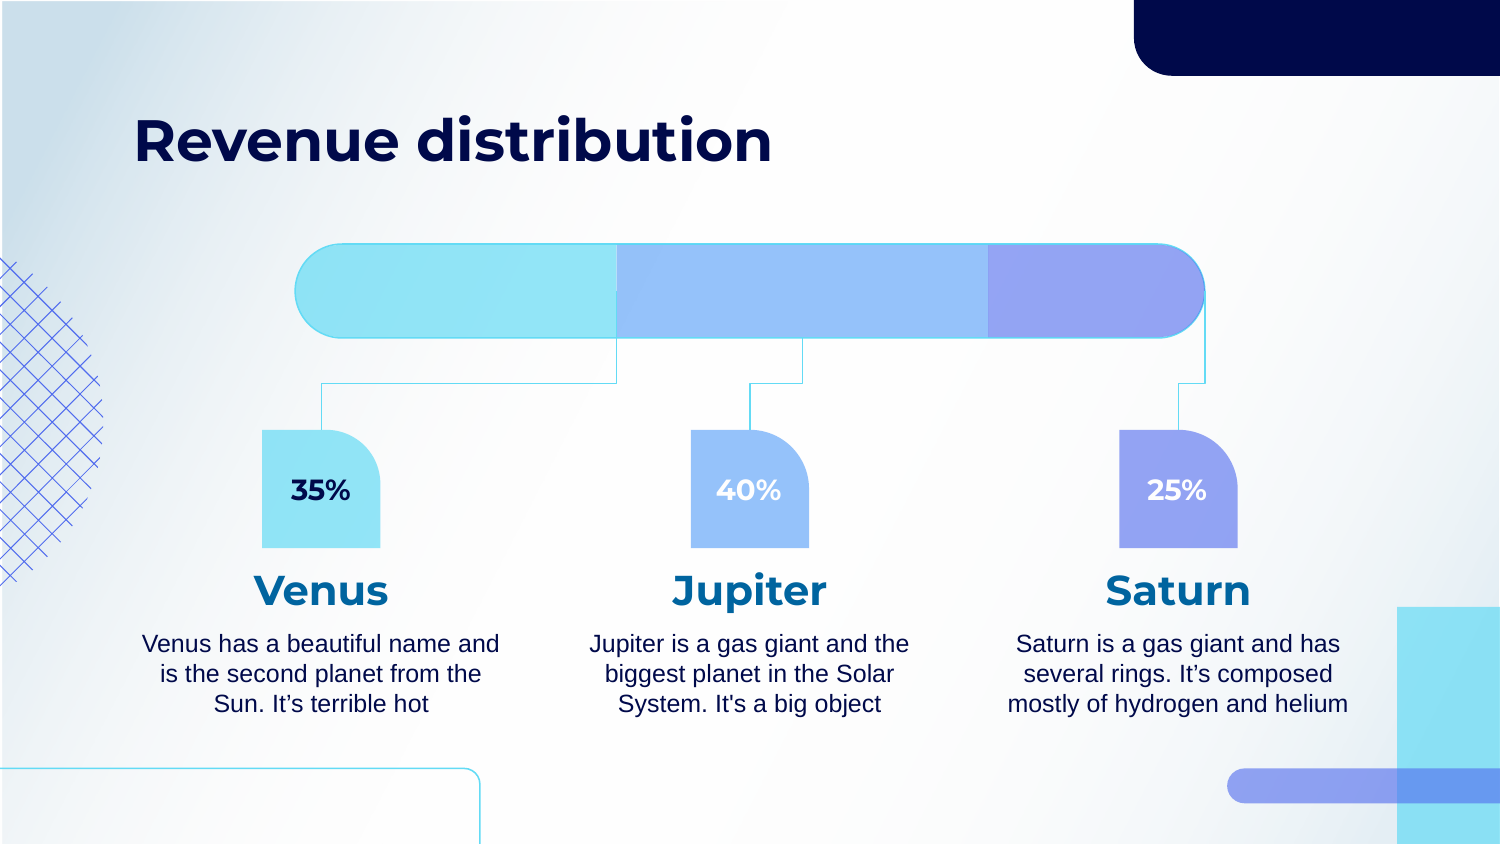

# Revenue distribution

35%
40%
25%
Jupiter
Venus
Saturn
Jupiter is a gas giant and the biggest planet in the Solar System. It's a big object
Venus has a beautiful name and is the second planet from the Sun. It’s terrible hot
Saturn is a gas giant and has several rings. It’s composed mostly of hydrogen and helium